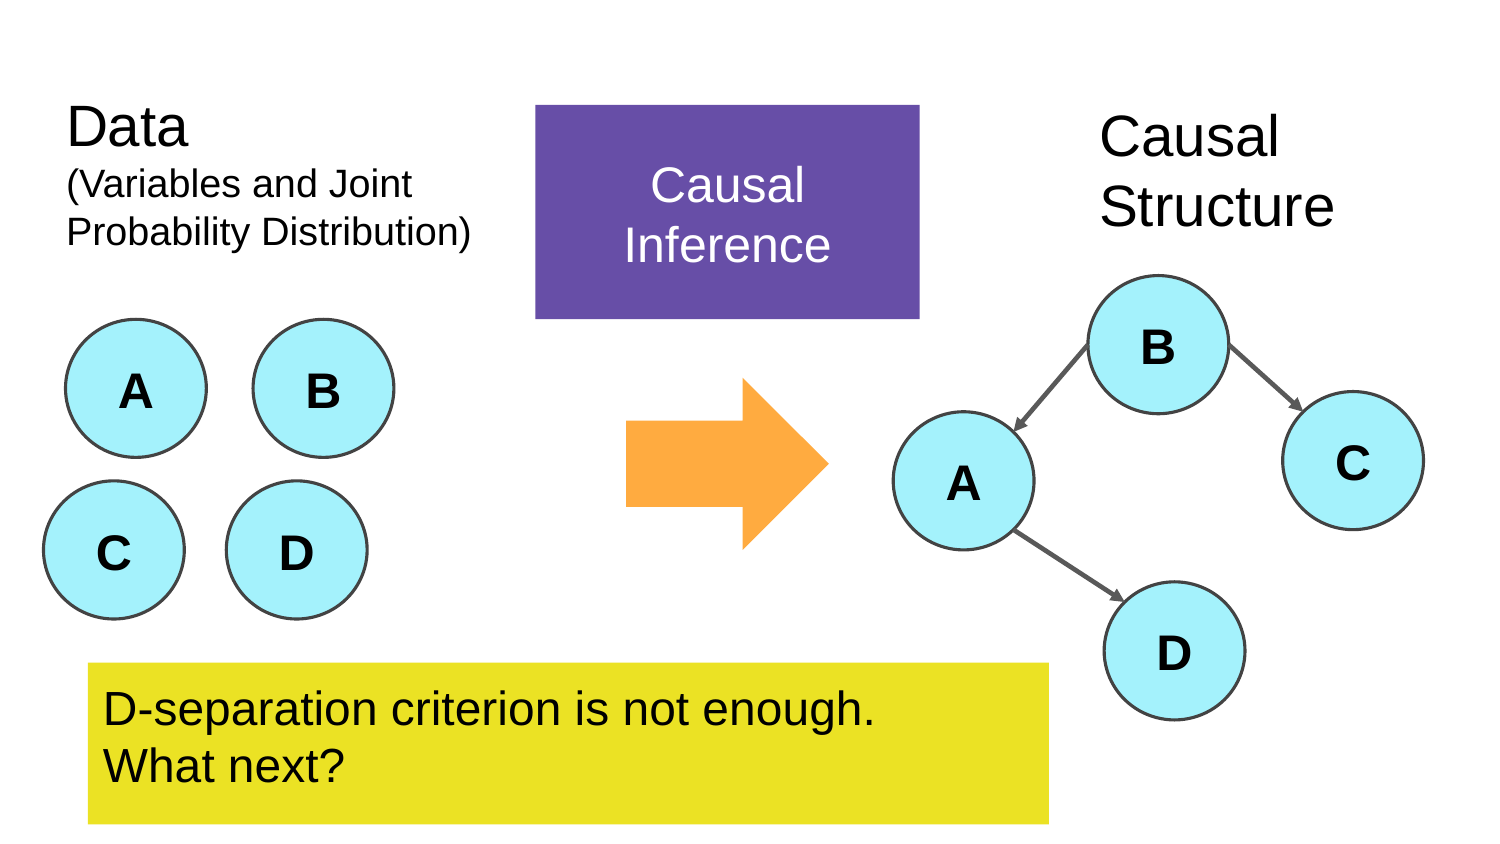

# Data
(Variables and Joint Probability Distribution)
Causal Structure
Causal
Inference
B
B
A

C
A
D
C
D
D-separation criterion is not enough.
What next?